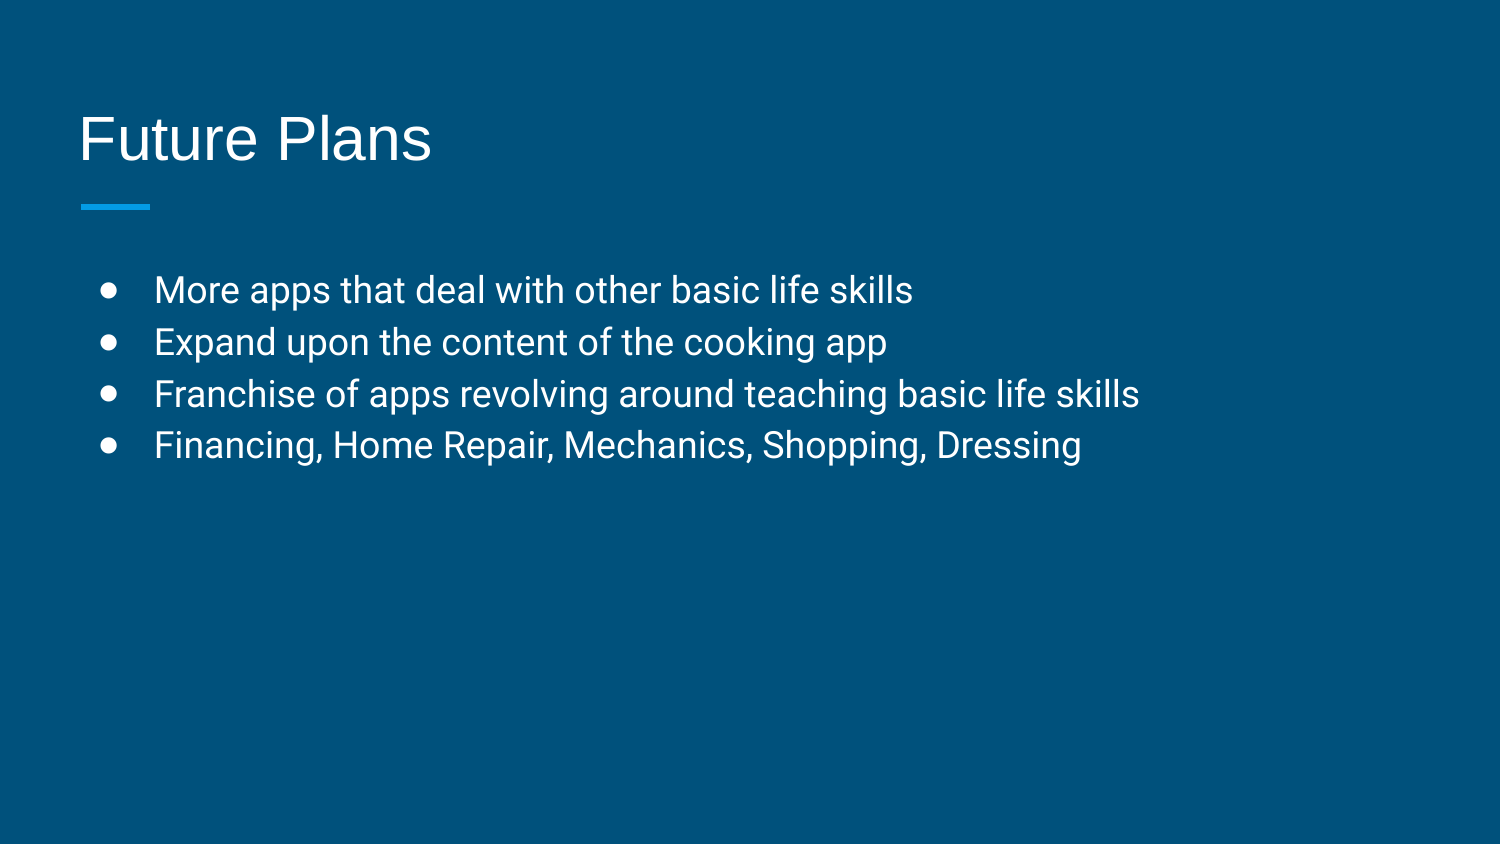

# Future Plans
More apps that deal with other basic life skills
Expand upon the content of the cooking app
Franchise of apps revolving around teaching basic life skills
Financing, Home Repair, Mechanics, Shopping, Dressing